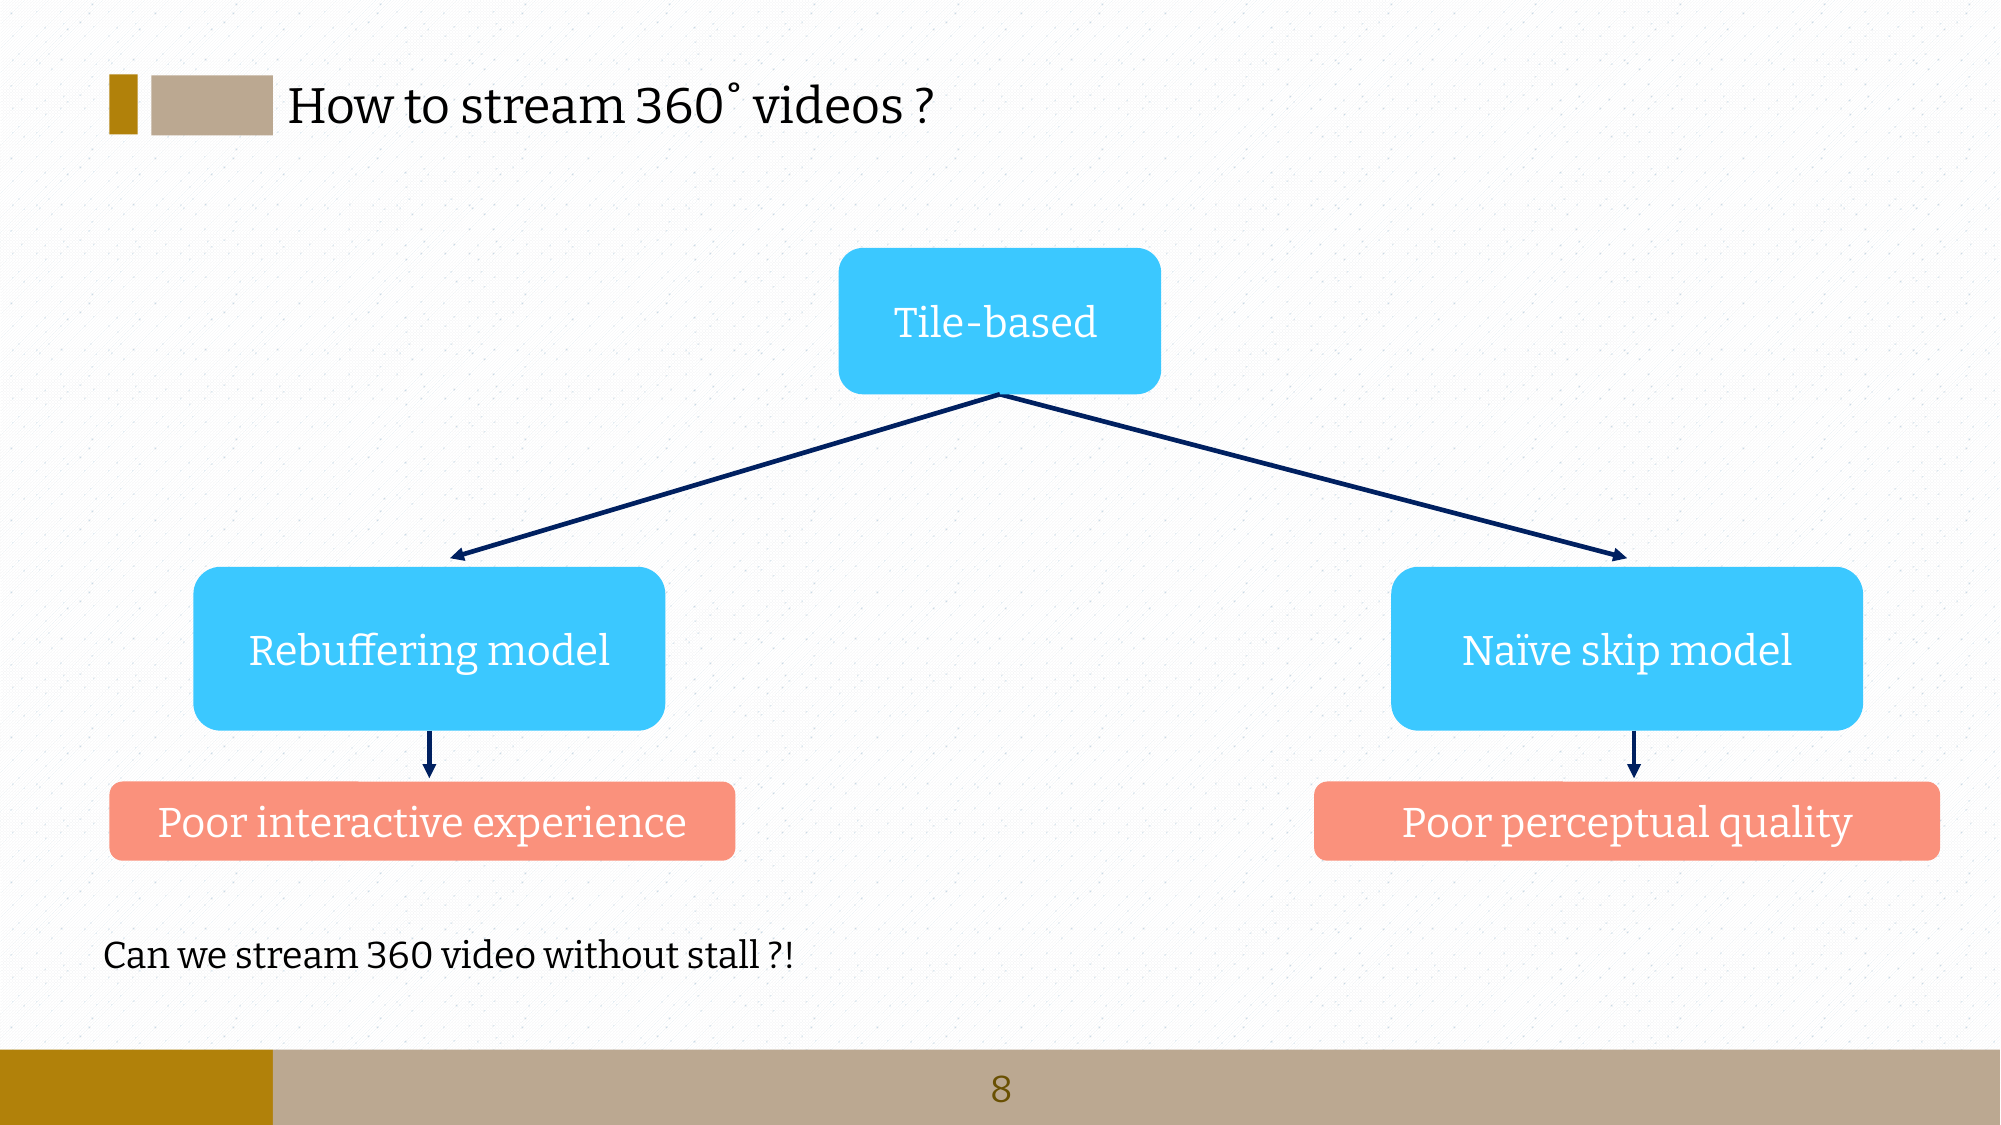

How to stream 360˚ videos ?

Tile-based
Rebuffering model
Naïve skip model
Poor interactive experience
Poor perceptual quality
Can we stream 360 video without stall ?!

8